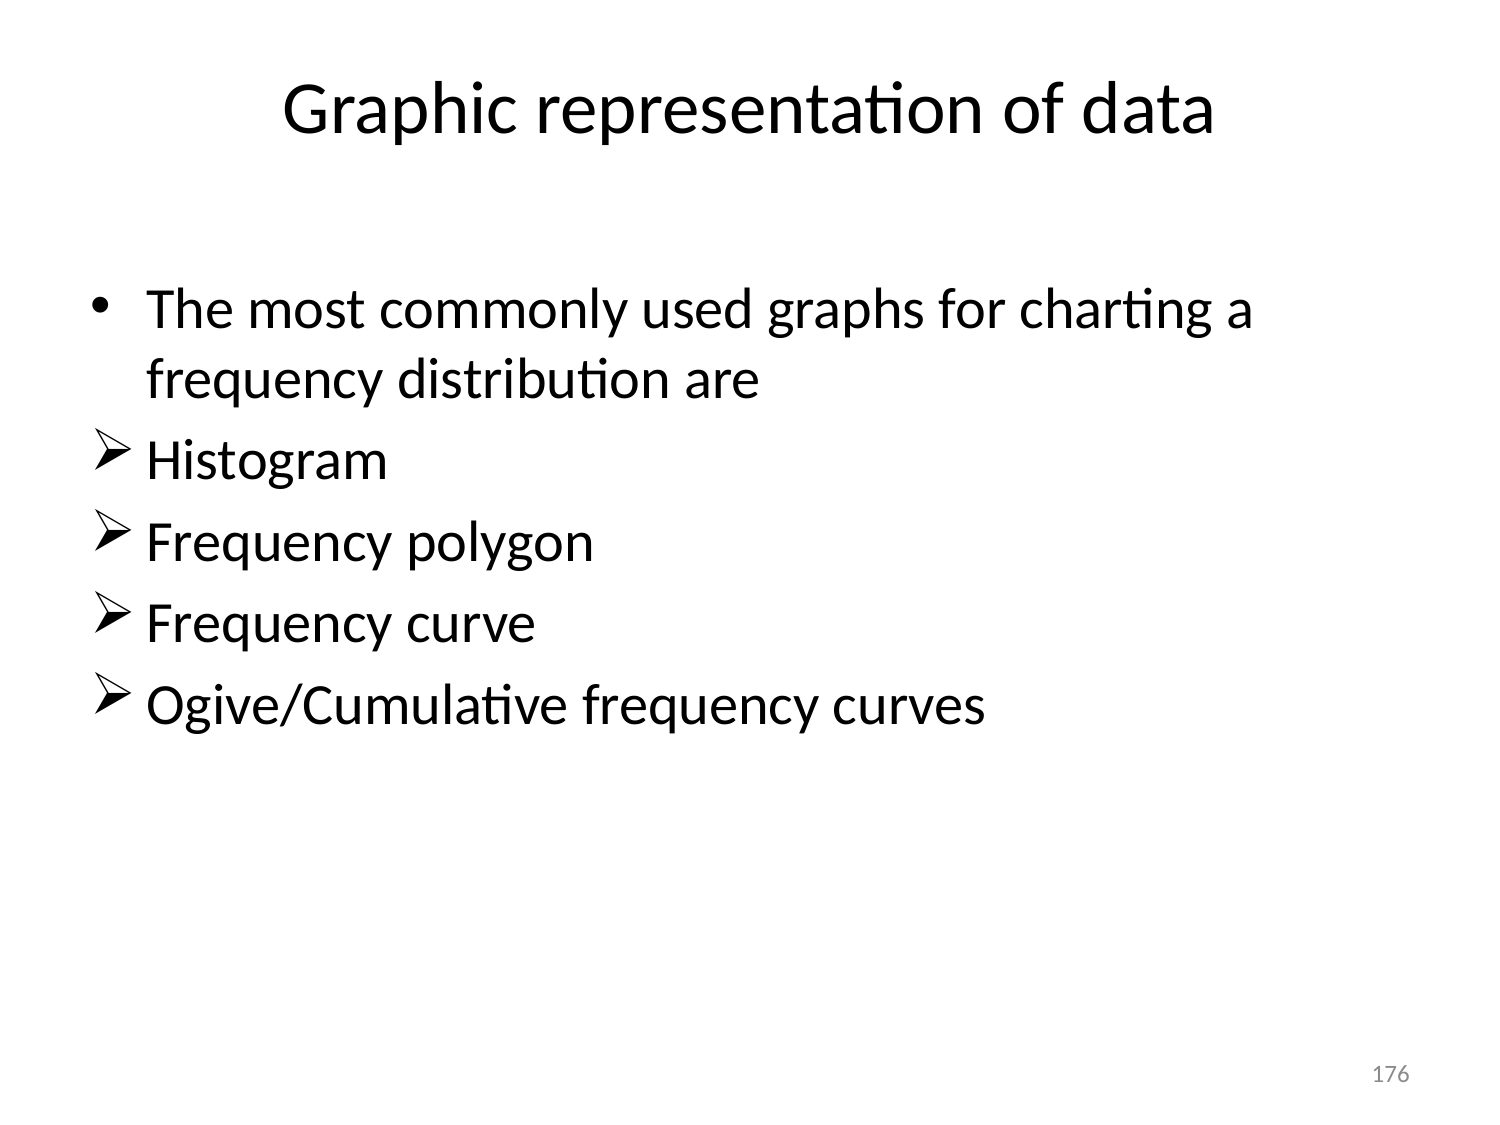

# Graphic representation of data
The most commonly used graphs for charting a frequency distribution are
Histogram
Frequency polygon
Frequency curve
Ogive/Cumulative frequency curves

176